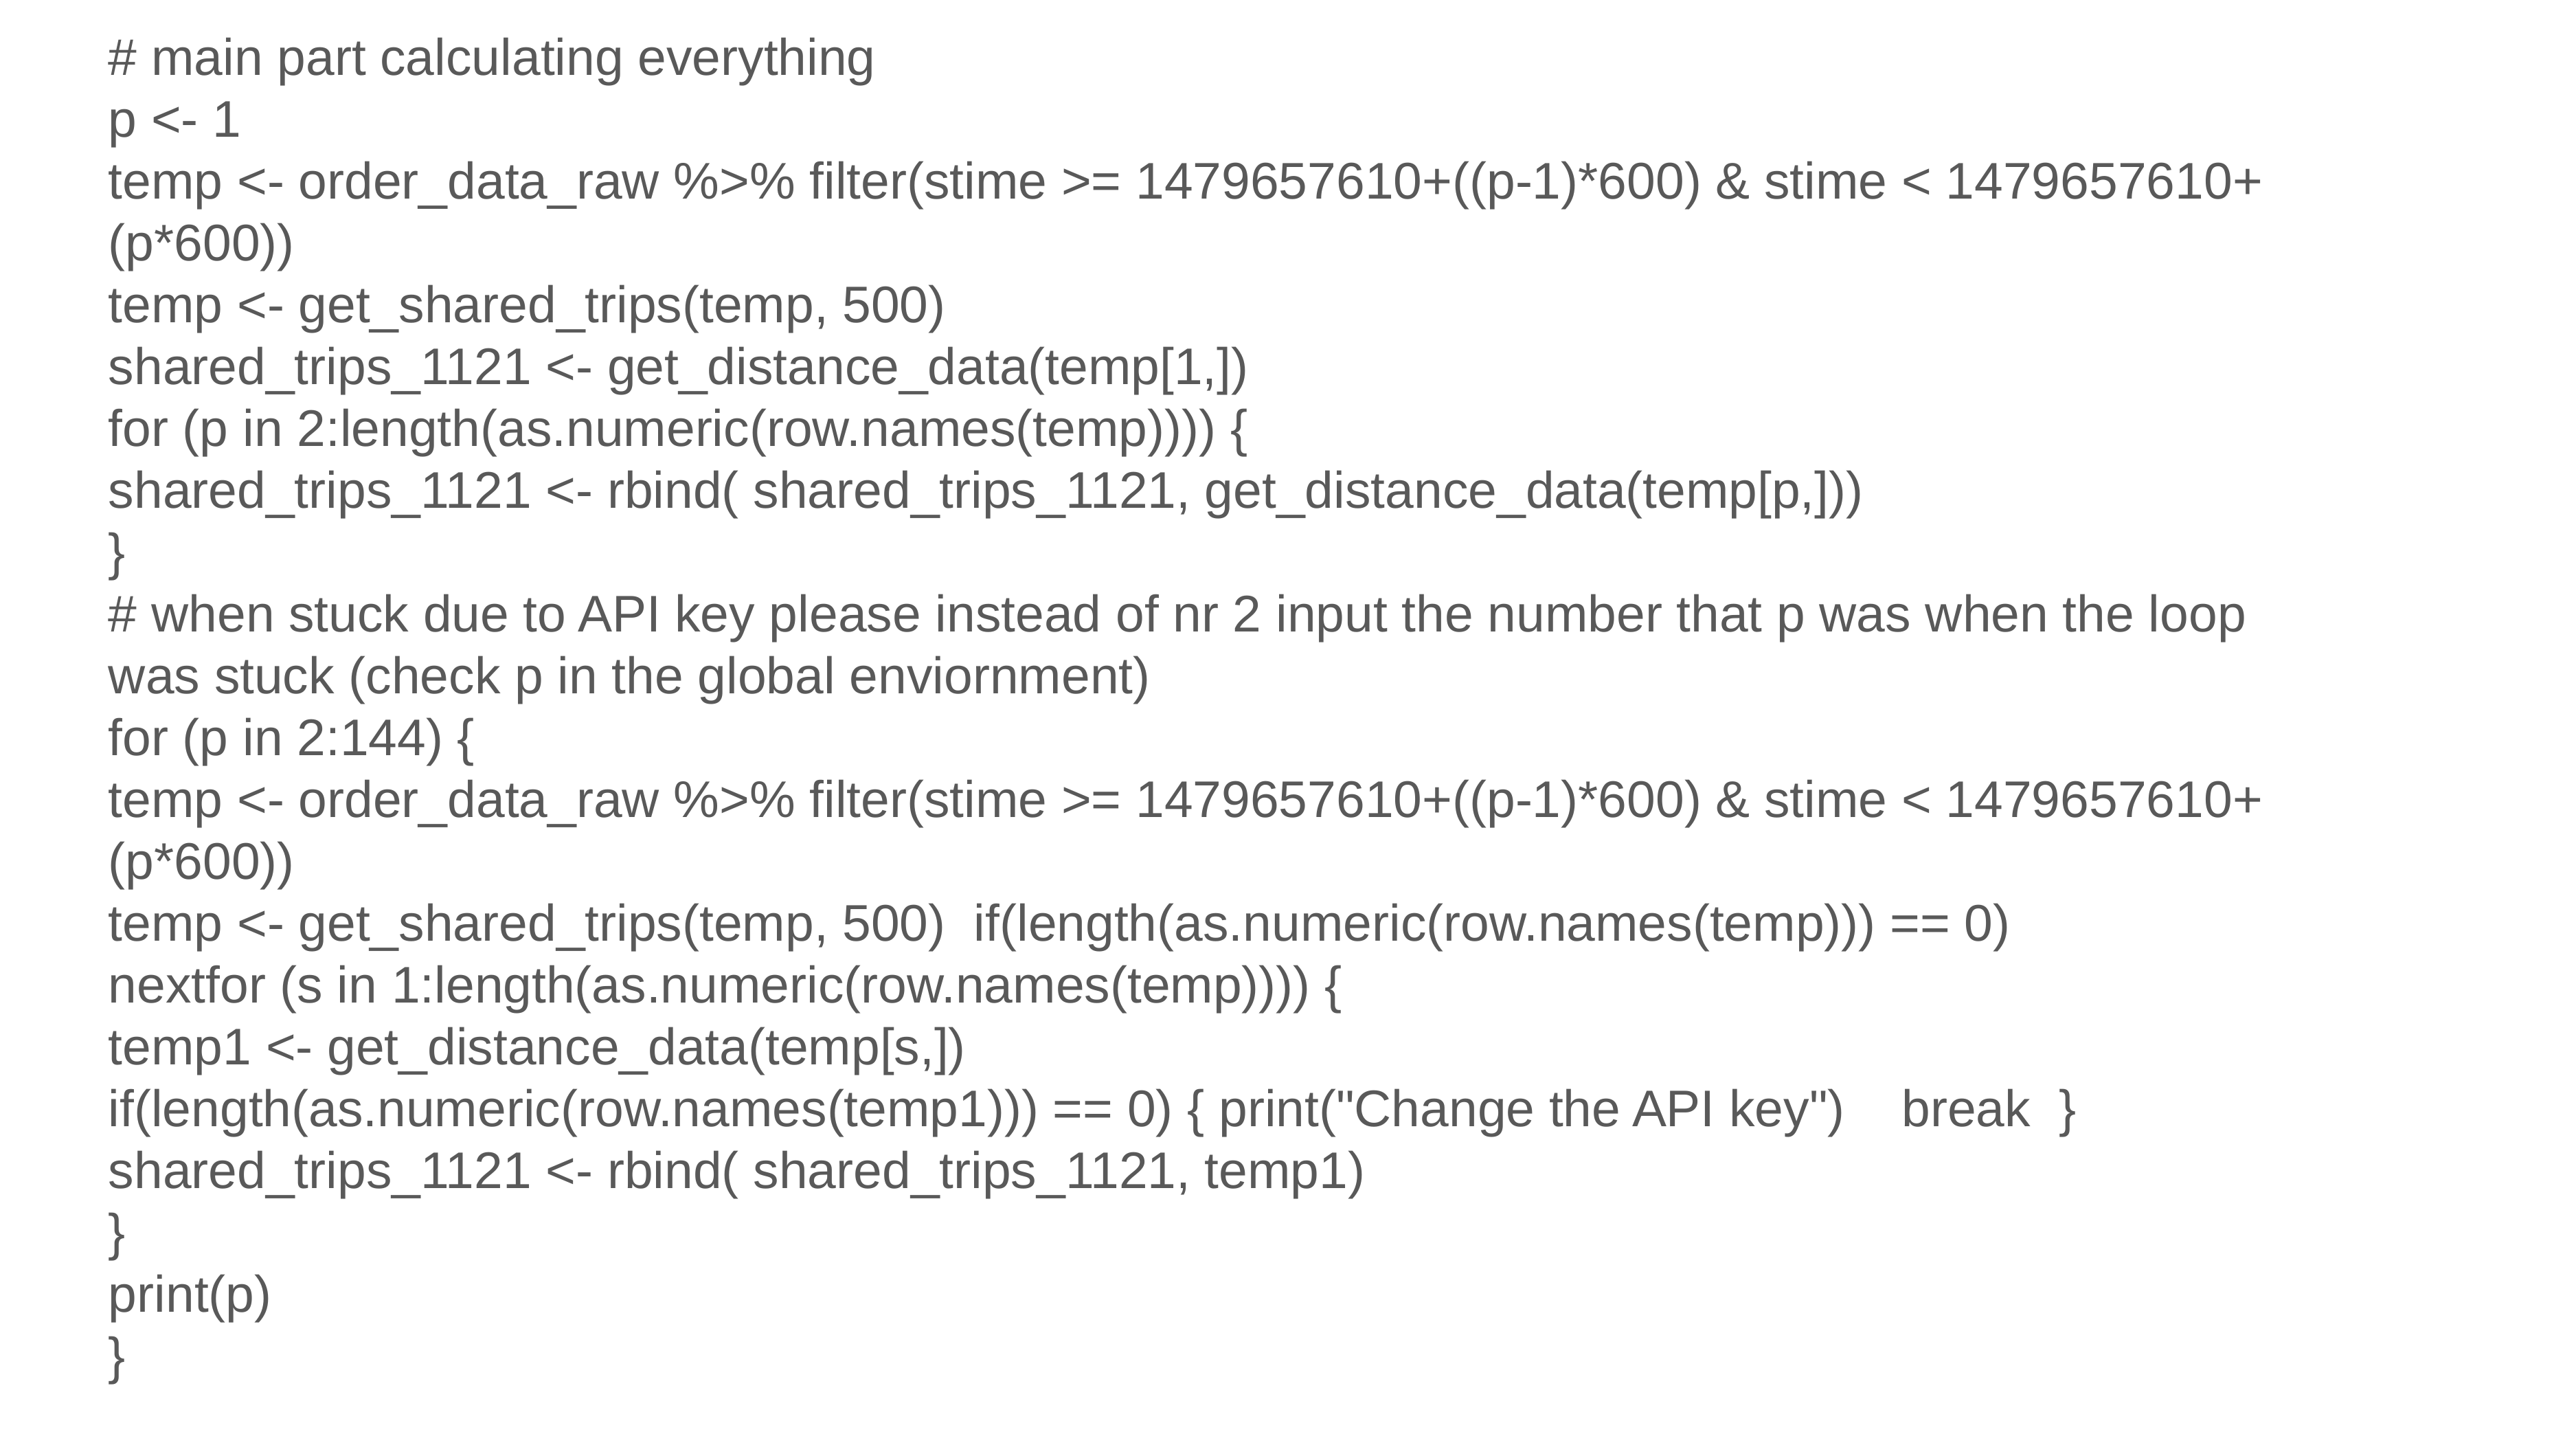

# main part calculating everything
p <- 1
temp <- order_data_raw %>% filter(stime >= 1479657610+((p-1)*600) & stime < 1479657610+(p*600))
temp <- get_shared_trips(temp, 500)
shared_trips_1121 <- get_distance_data(temp[1,])
for (p in 2:length(as.numeric(row.names(temp)))) {
shared_trips_1121 <- rbind( shared_trips_1121, get_distance_data(temp[p,]))
}
# when stuck due to API key please instead of nr 2 input the number that p was when the loop was stuck (check p in the global enviornment)
for (p in 2:144) {
temp <- order_data_raw %>% filter(stime >= 1479657610+((p-1)*600) & stime < 1479657610+(p*600))
temp <- get_shared_trips(temp, 500)  if(length(as.numeric(row.names(temp))) == 0)
nextfor (s in 1:length(as.numeric(row.names(temp)))) {
temp1 <- get_distance_data(temp[s,])
if(length(as.numeric(row.names(temp1))) == 0) { print("Change the API key")    break  }  shared_trips_1121 <- rbind( shared_trips_1121, temp1)
}
print(p)
}